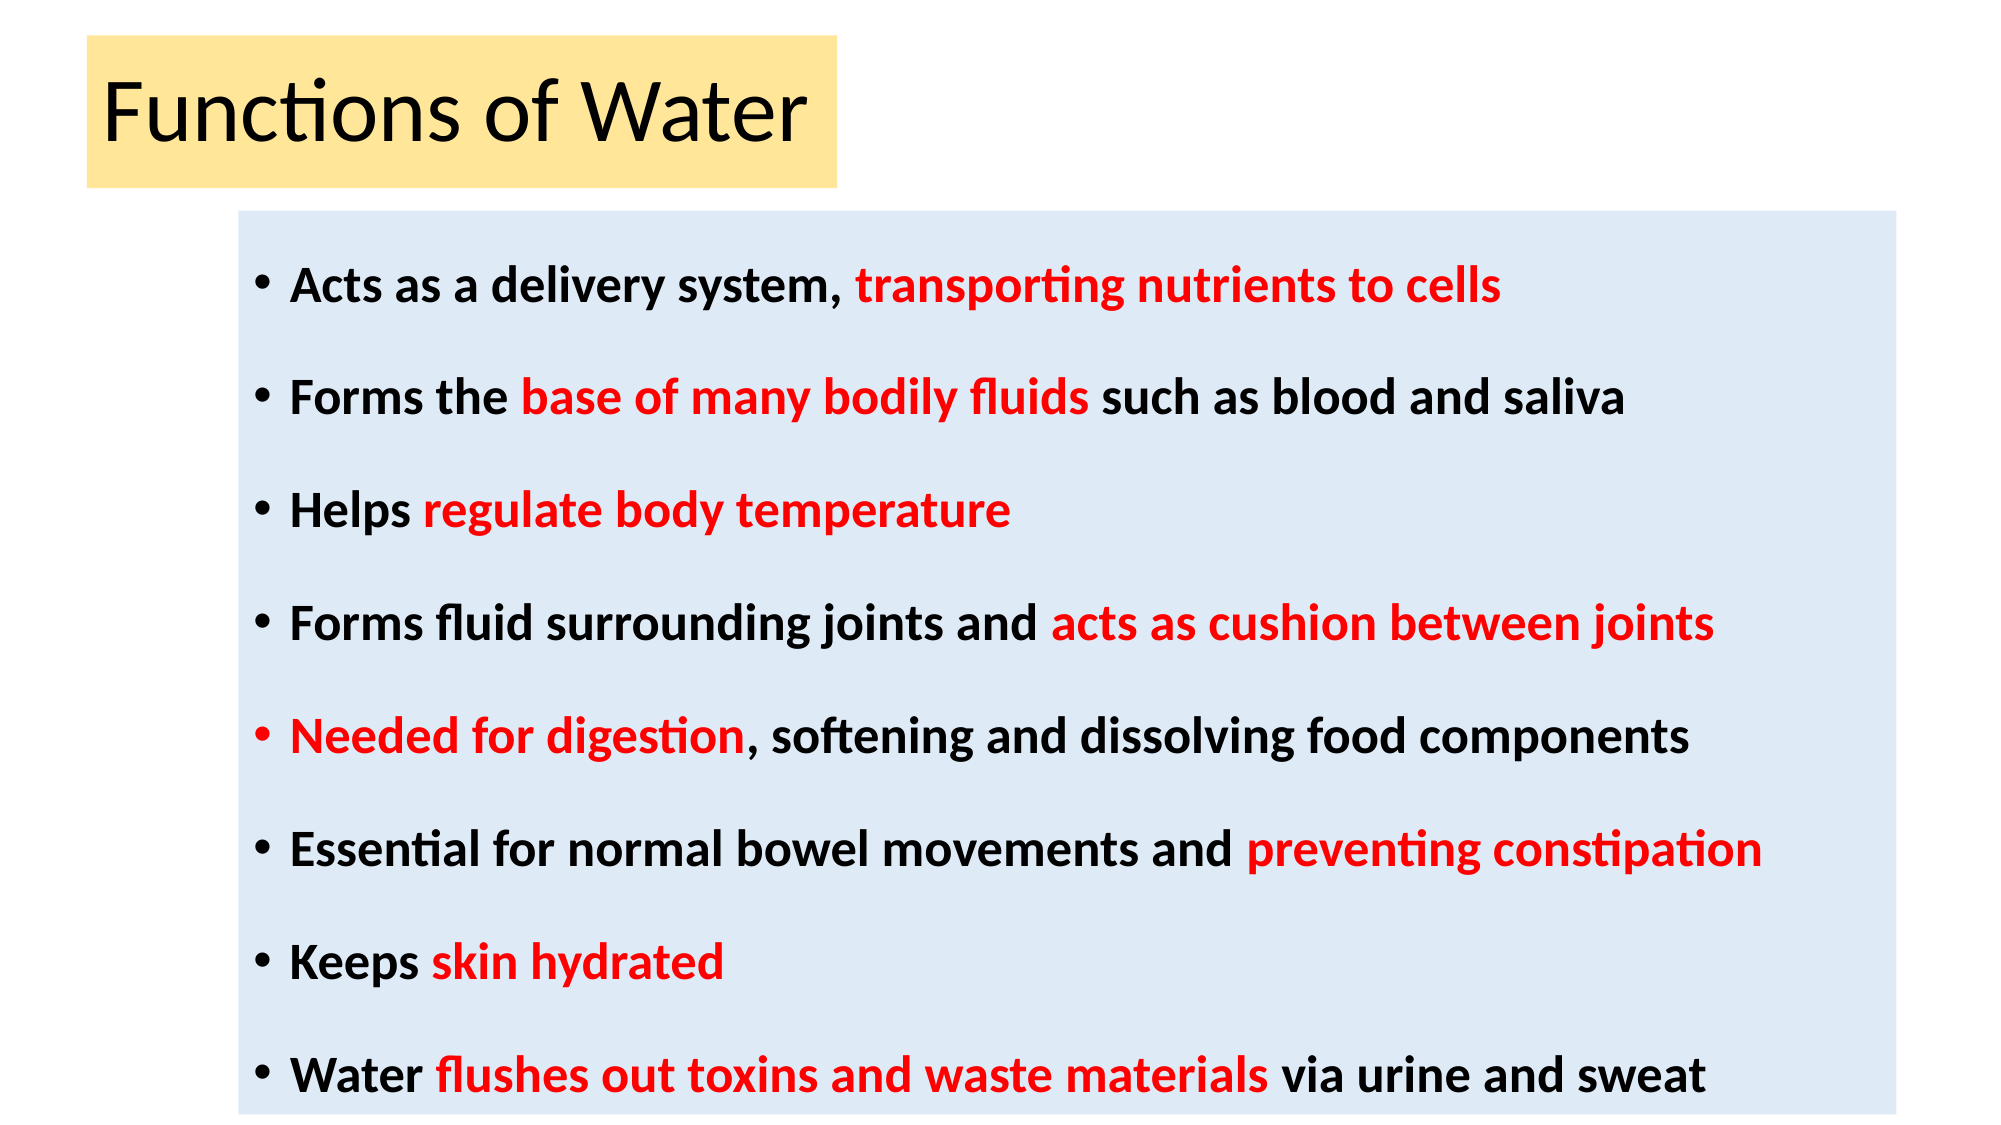

# Functions of Water
Acts as a delivery system, transporting nutrients to cells
Forms the base of many bodily fluids such as blood and saliva
Helps regulate body temperature
Forms fluid surrounding joints and acts as cushion between joints
Needed for digestion, softening and dissolving food components
Essential for normal bowel movements and preventing constipation
Keeps skin hydrated
Water flushes out toxins and waste materials via urine and sweat